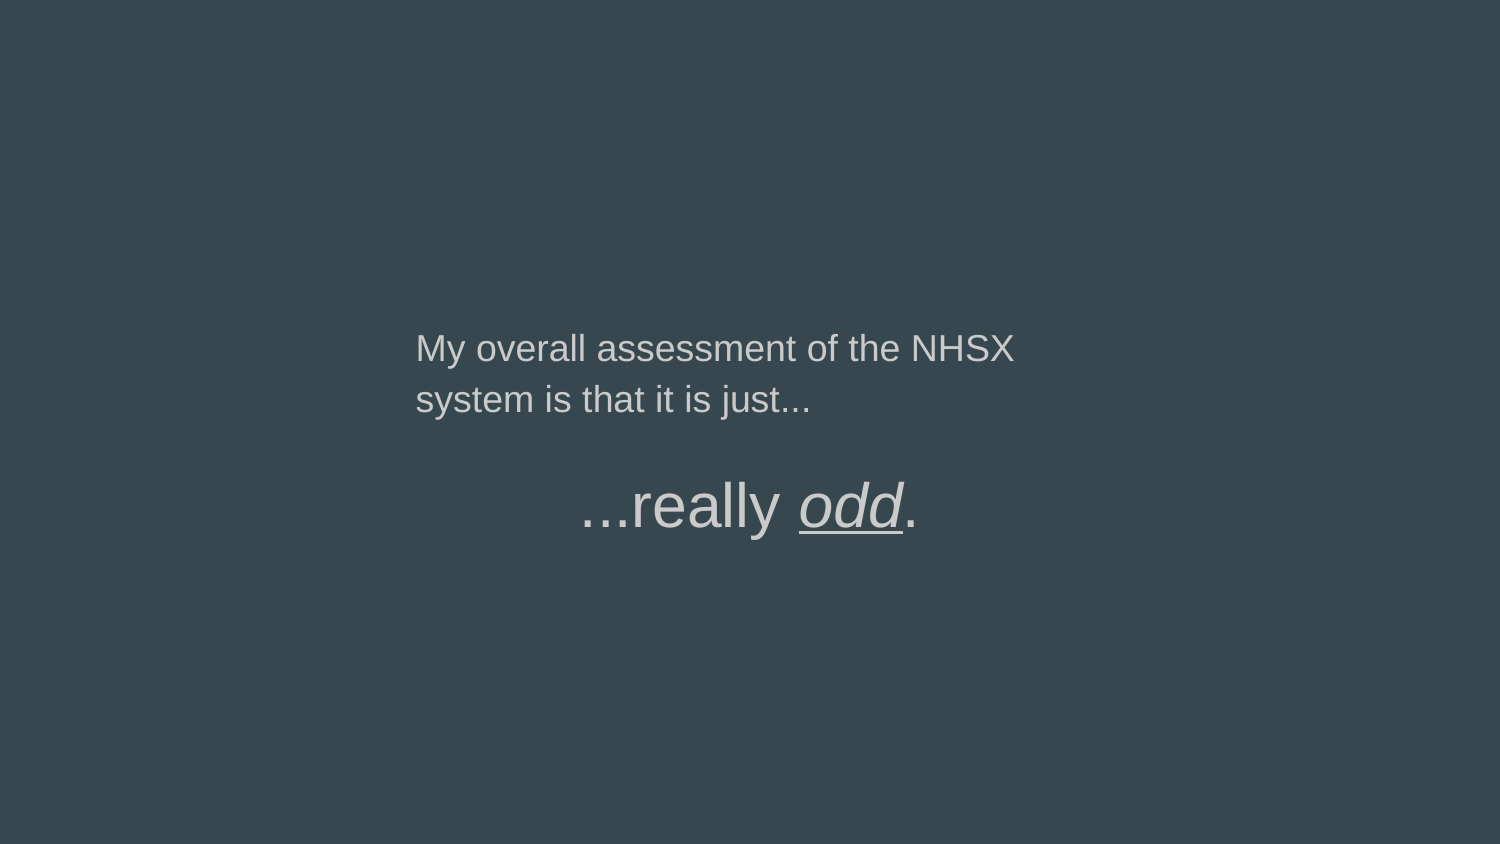

#
My overall assessment of the NHSX system is that it is just...
...really odd.